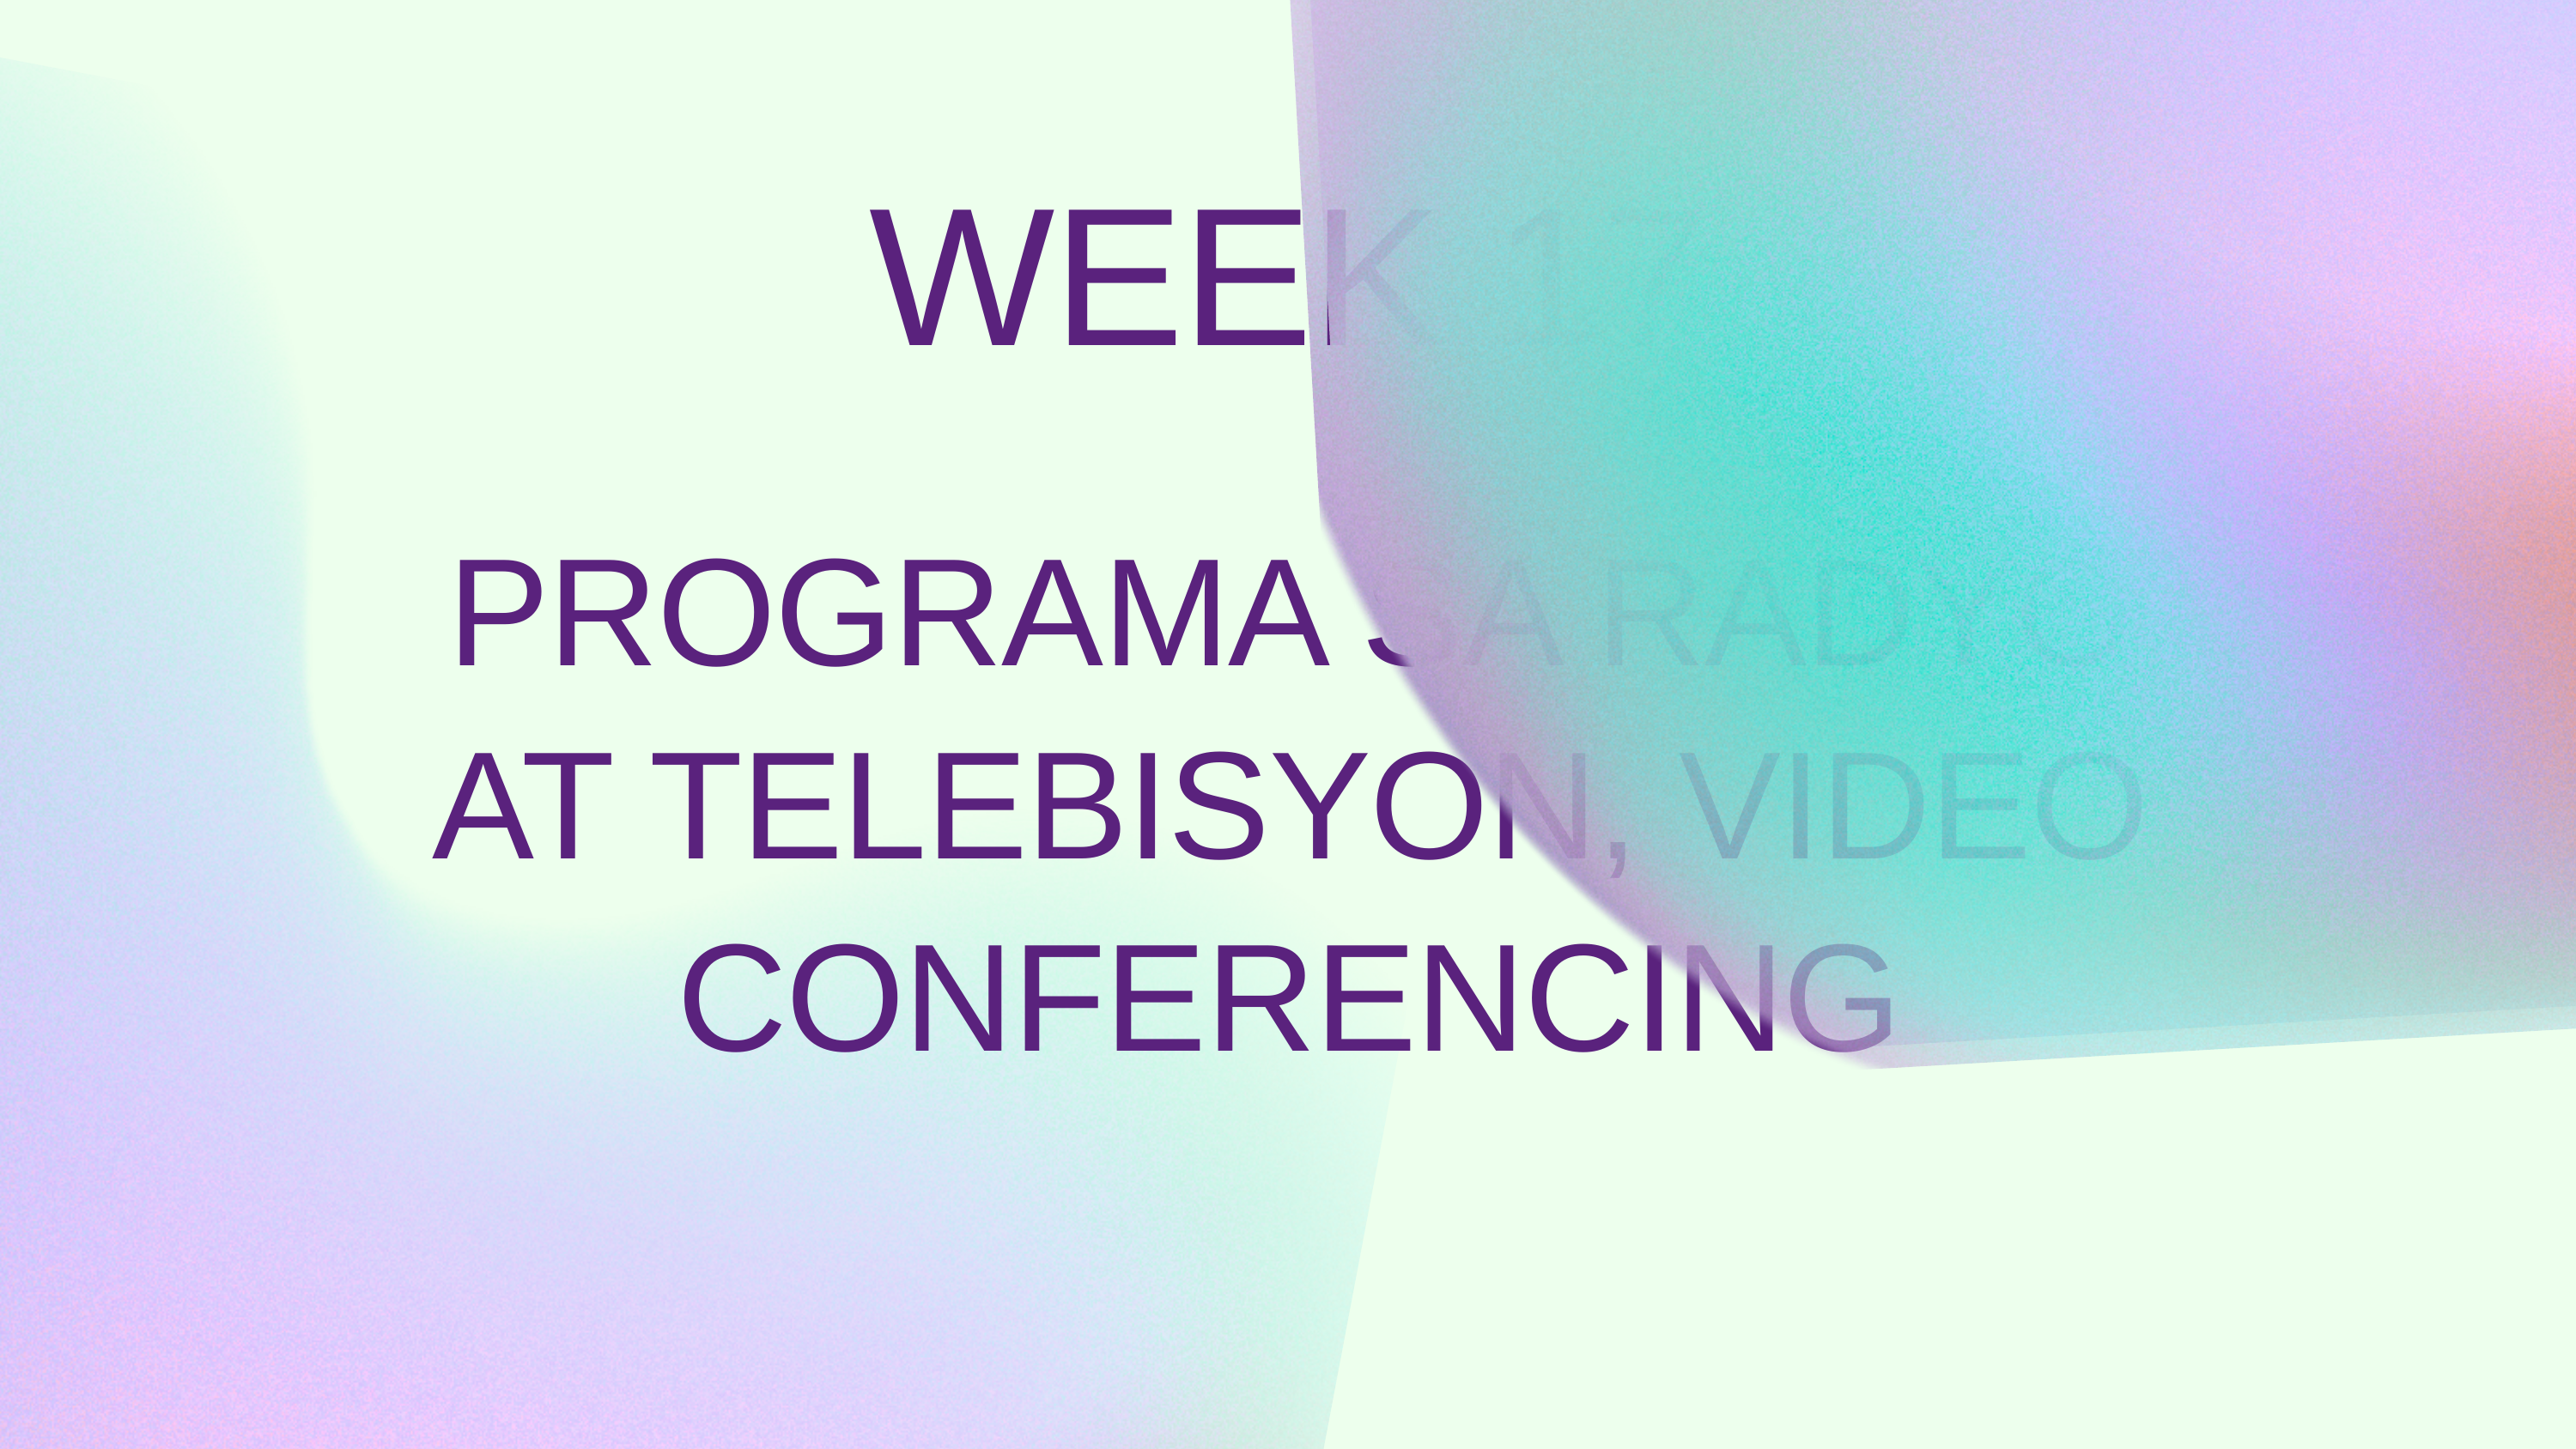

WEEK 17
PROGRAMA SA RADYO AT TELEBISYON, VIDEO CONFERENCING